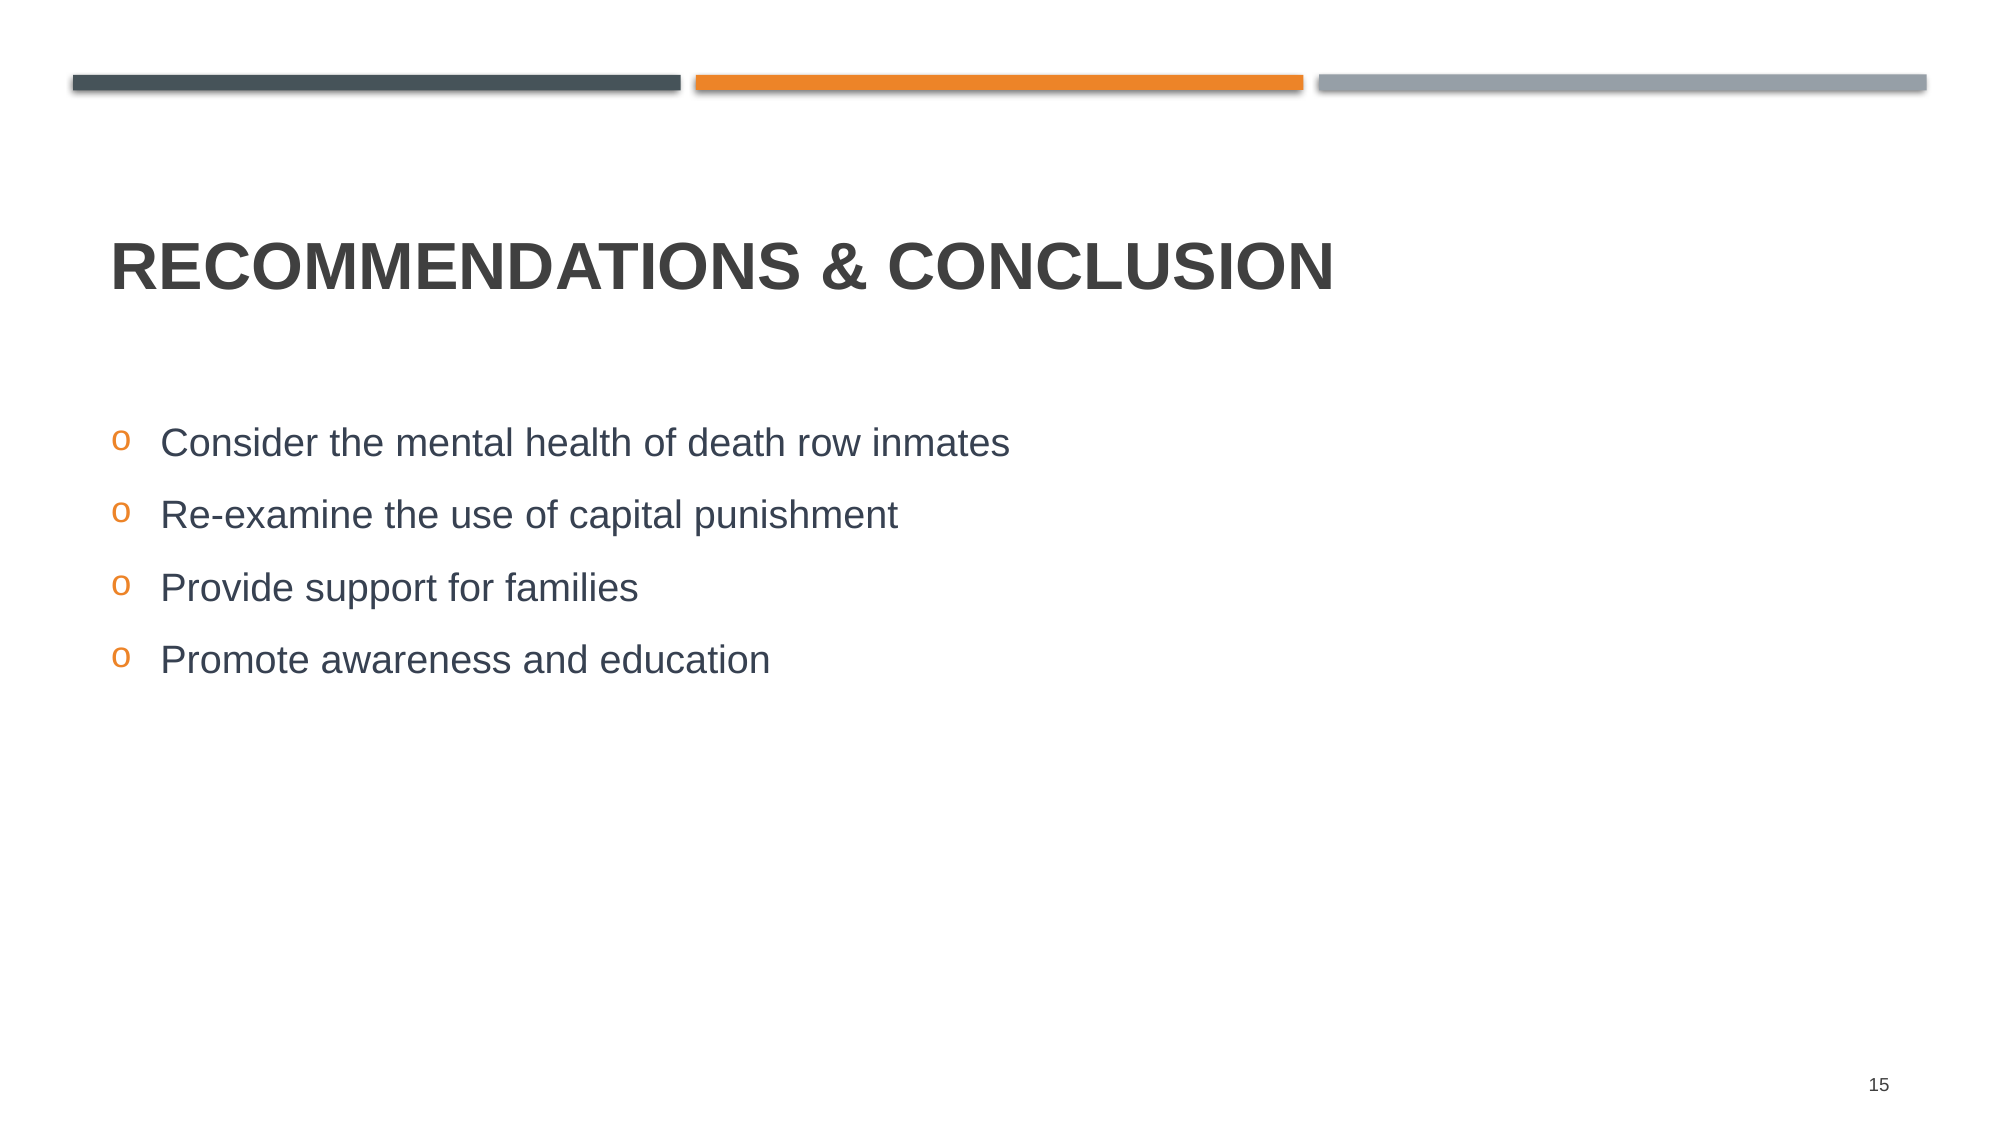

# RECOMMENDATIONS & Conclusion
Consider the mental health of death row inmates
Re-examine the use of capital punishment
Provide support for families
Promote awareness and education

15